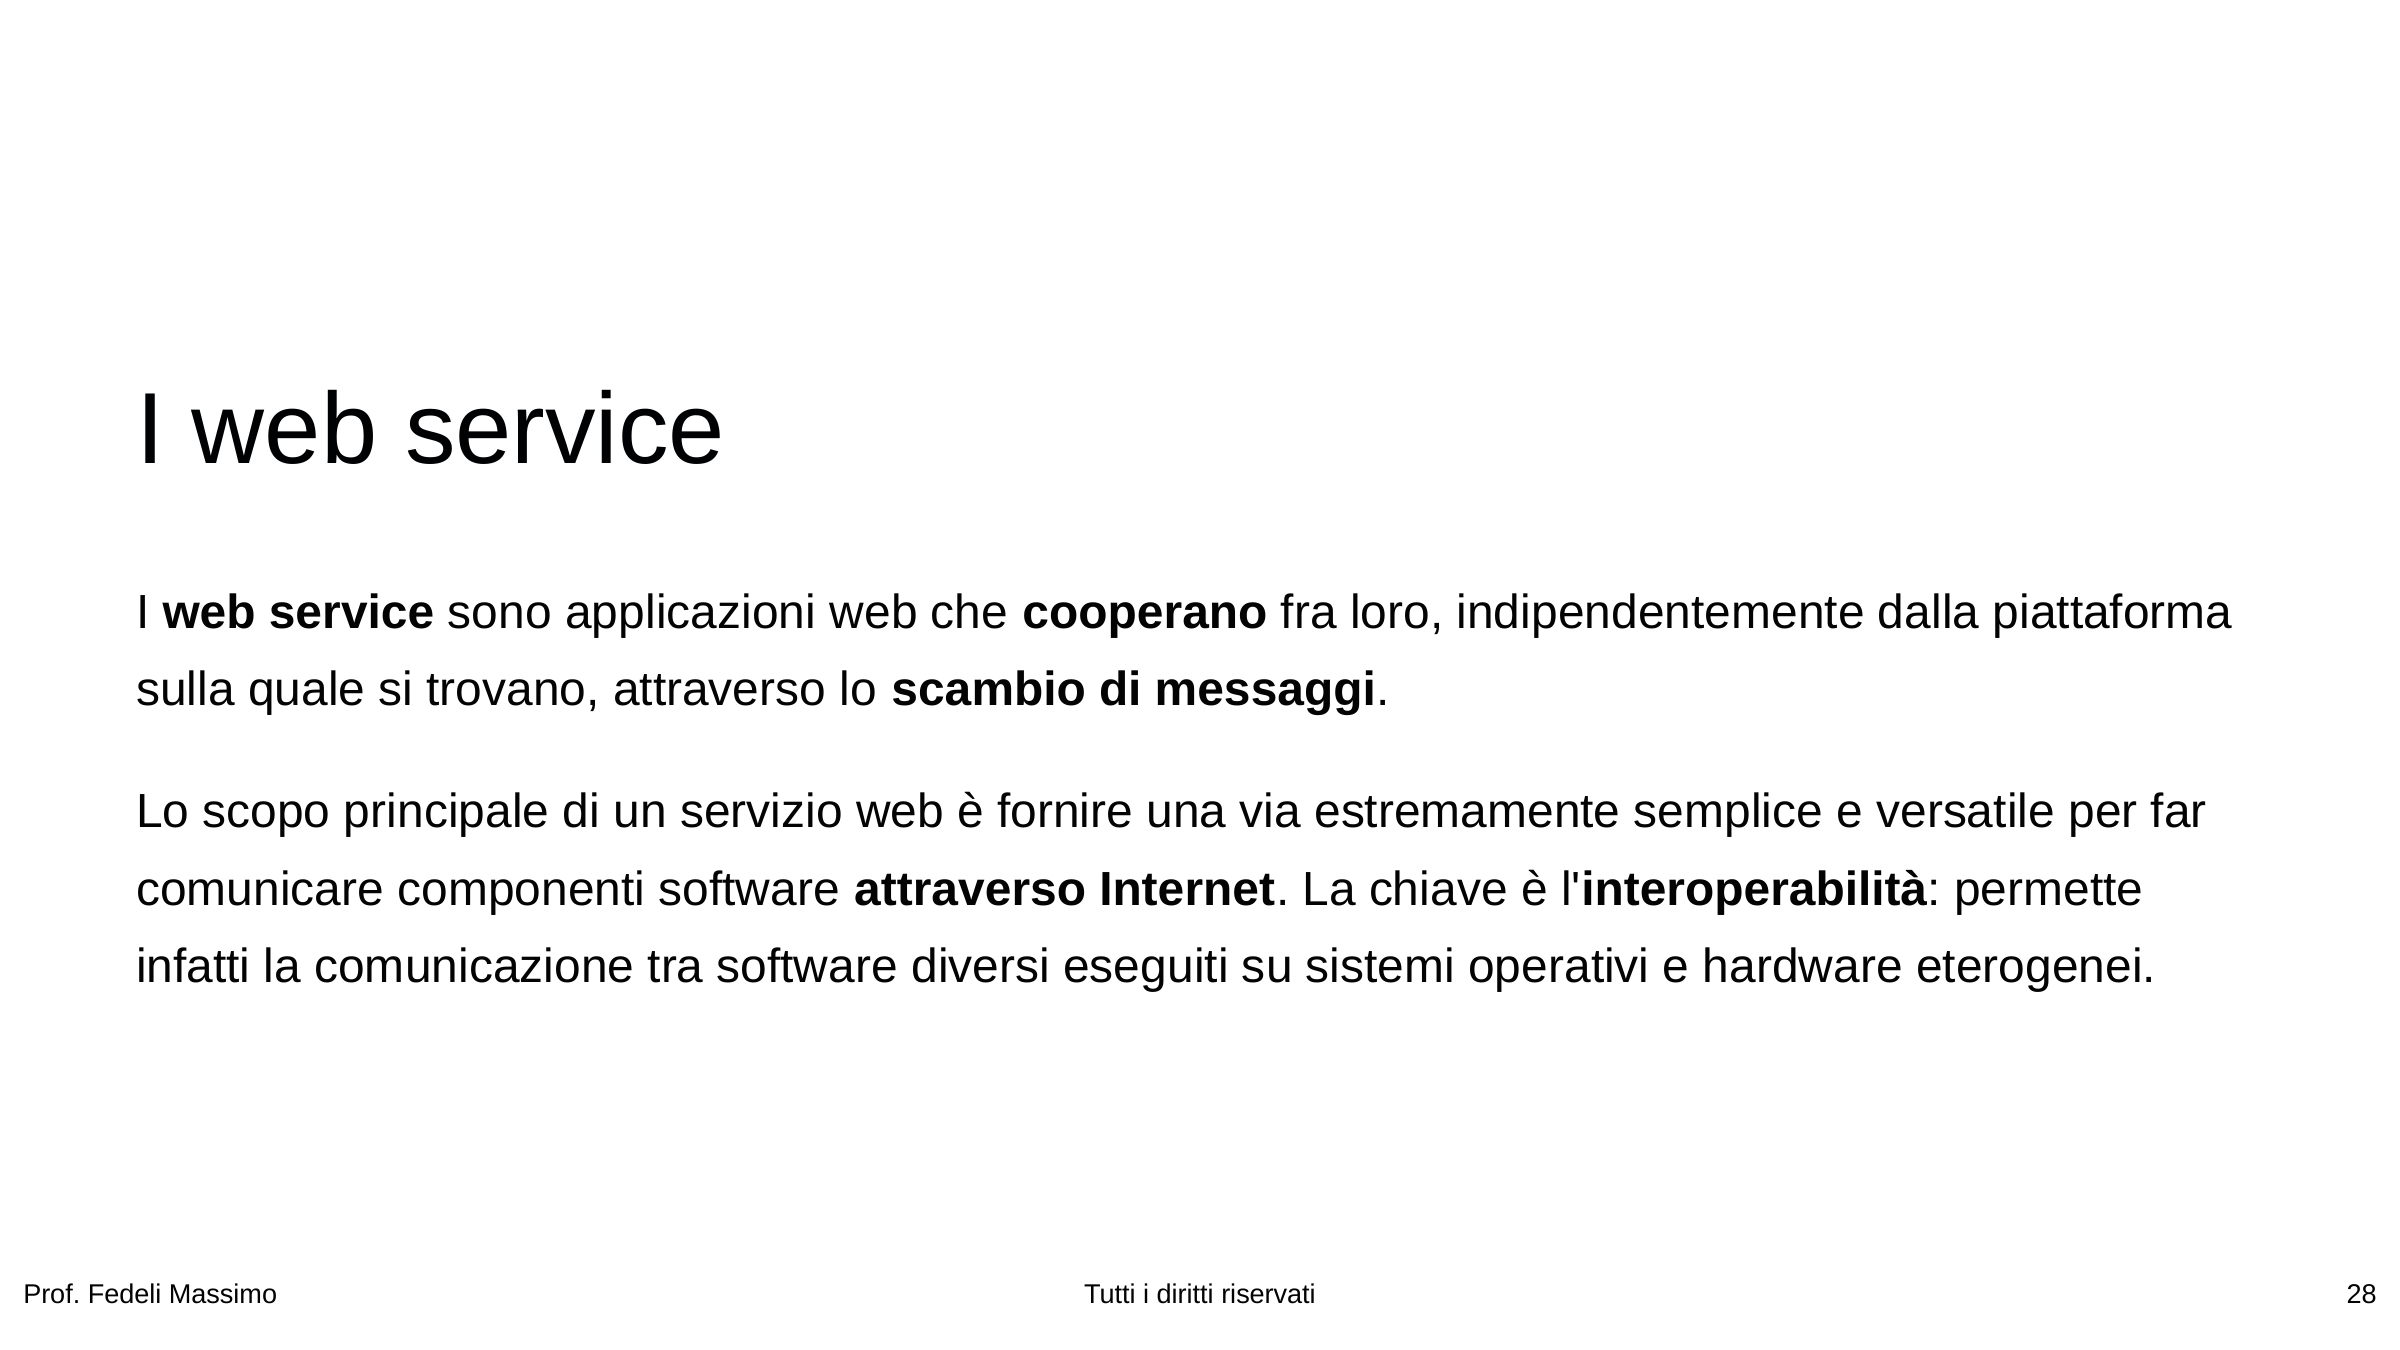

I web service
I web service sono applicazioni web che cooperano fra loro, indipendentemente dalla piattaforma sulla quale si trovano, attraverso lo scambio di messaggi.
Lo scopo principale di un servizio web è fornire una via estremamente semplice e versatile per far comunicare componenti software attraverso Internet. La chiave è l'interoperabilità: permette infatti la comunicazione tra software diversi eseguiti su sistemi operativi e hardware eterogenei.
Prof. Fedeli Massimo
Tutti i diritti riservati
28